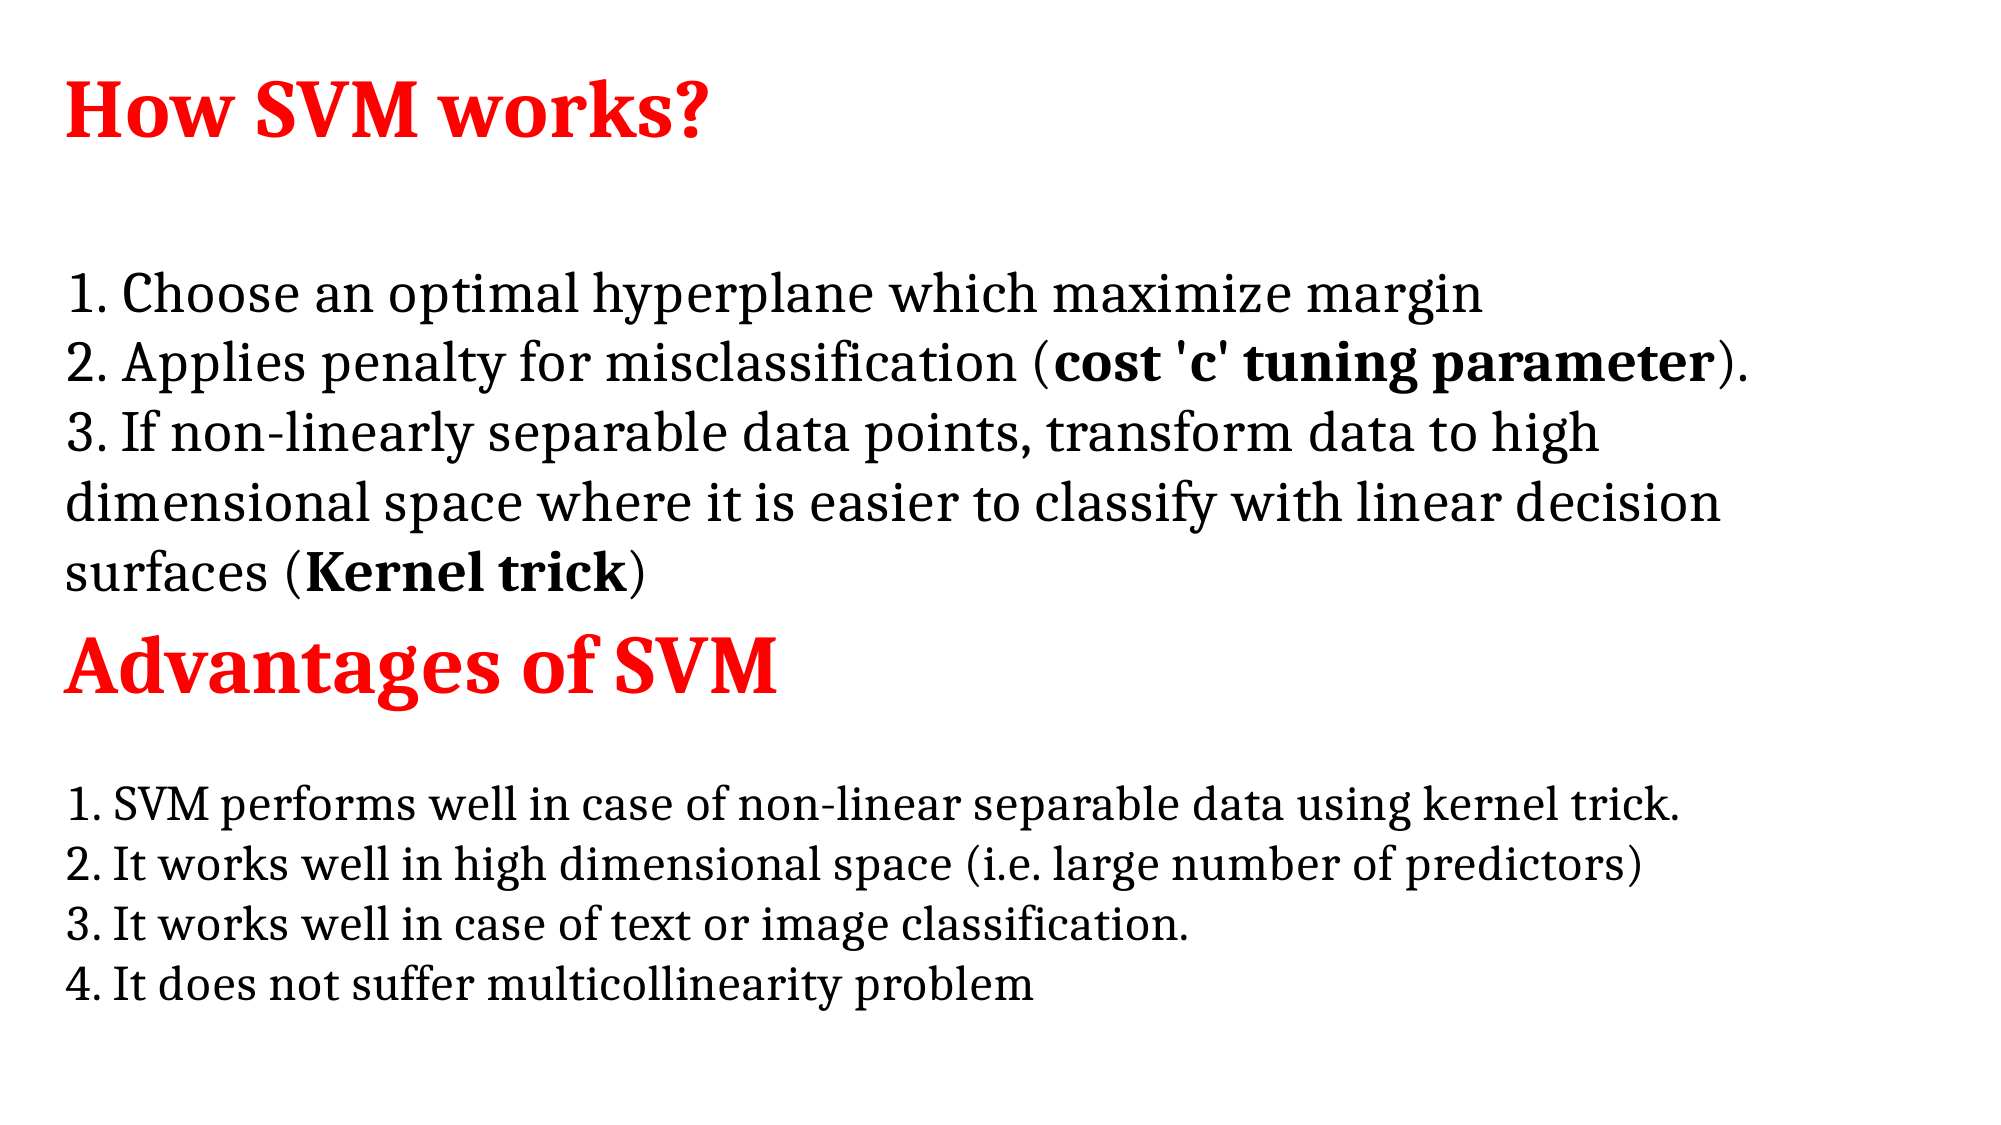

How SVM works?

1. Choose an optimal hyperplane which maximize margin
2. Applies penalty for misclassification (cost 'c' tuning parameter).
3. If non-linearly separable data points, transform data to high dimensional space where it is easier to classify with linear decision surfaces (Kernel trick)
Advantages of SVM

1. SVM performs well in case of non-linear separable data using kernel trick.
2. It works well in high dimensional space (i.e. large number of predictors)
3. It works well in case of text or image classification.
4. It does not suffer multicollinearity problem